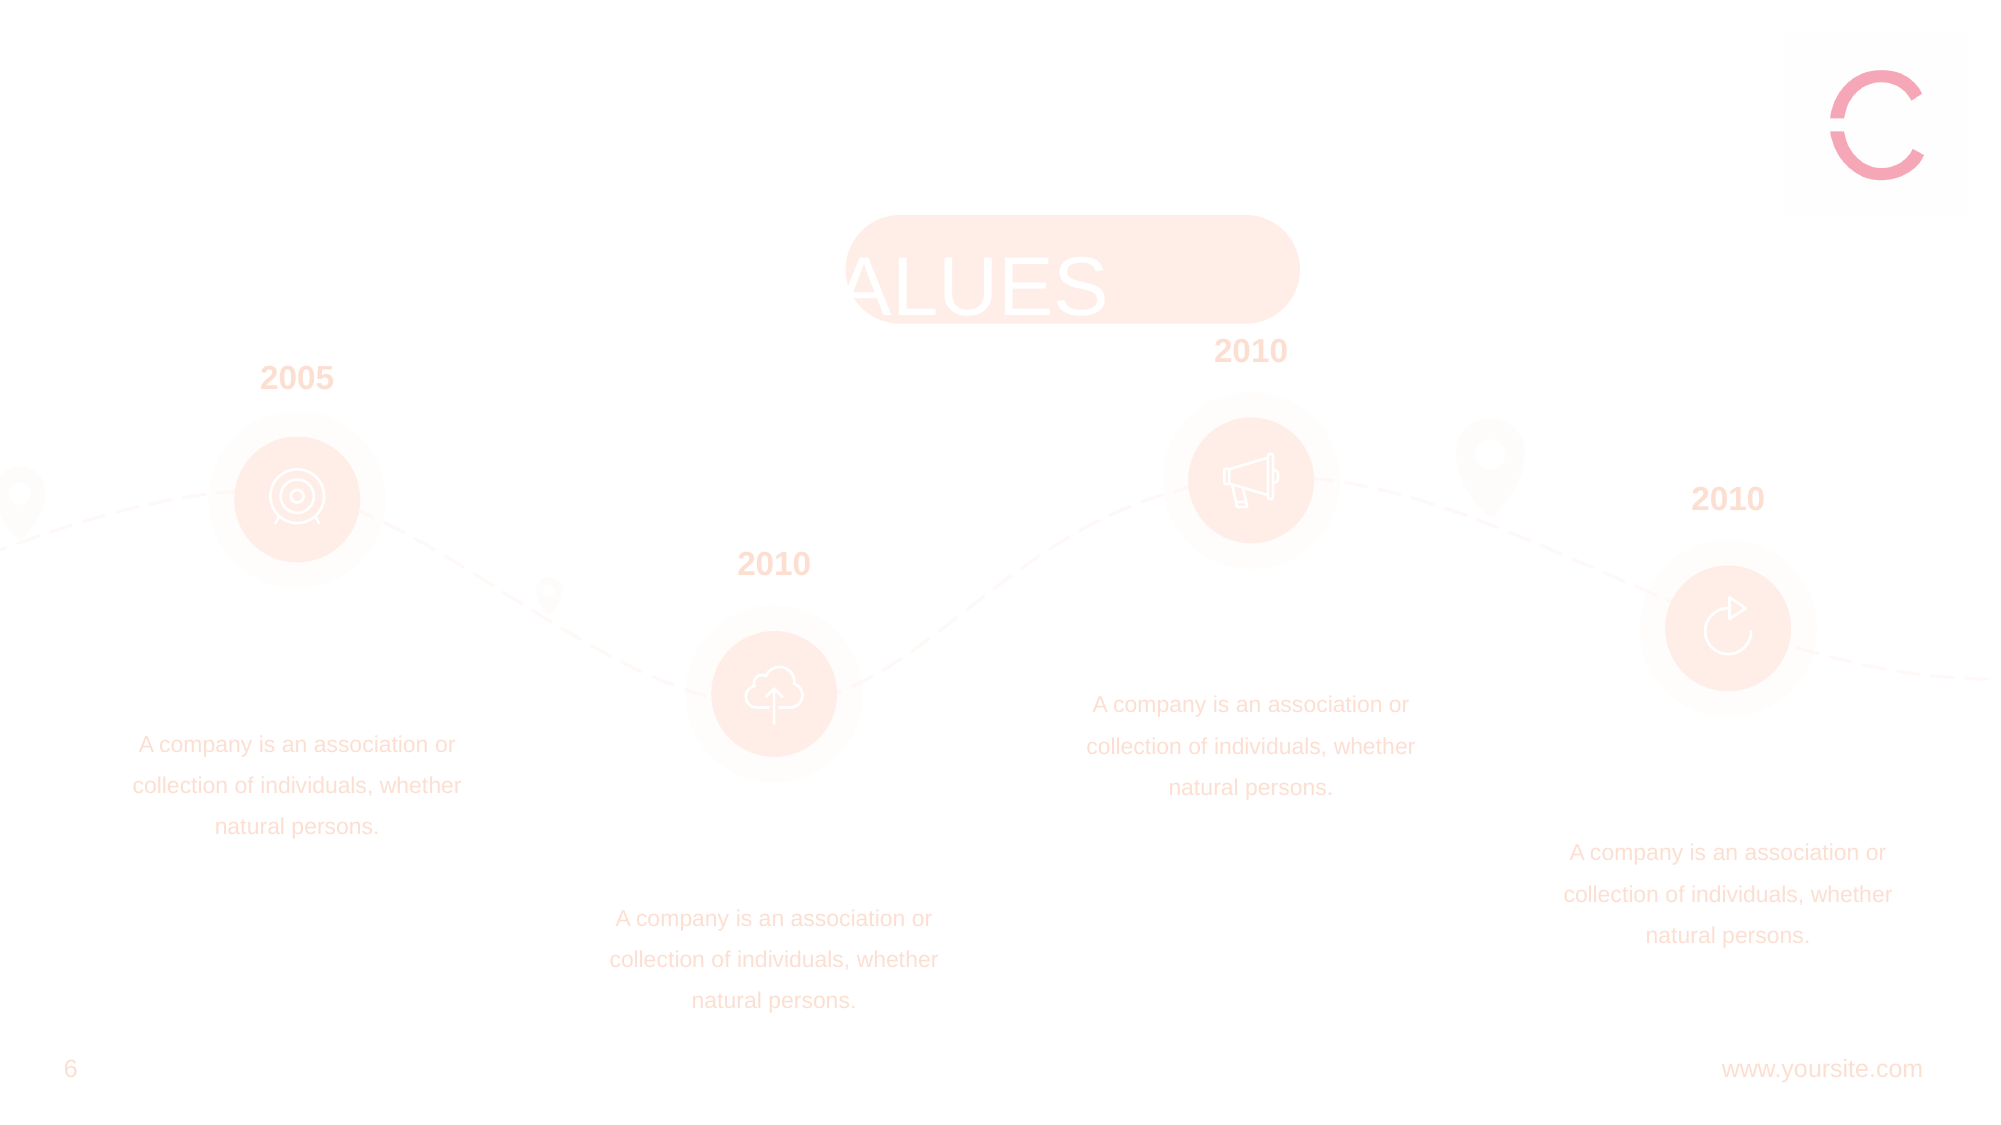

WRITE SOMETHING HERE
OUR COMPANY VALUES

2010

Title Three
A company is an association or collection of individuals, whether natural persons.
2005

2010

Title Three
A company is an association or collection of individuals, whether natural persons.
2010

Title Two
A company is an association or collection of individuals, whether natural persons.

Title One
A company is an association or collection of individuals, whether natural persons.